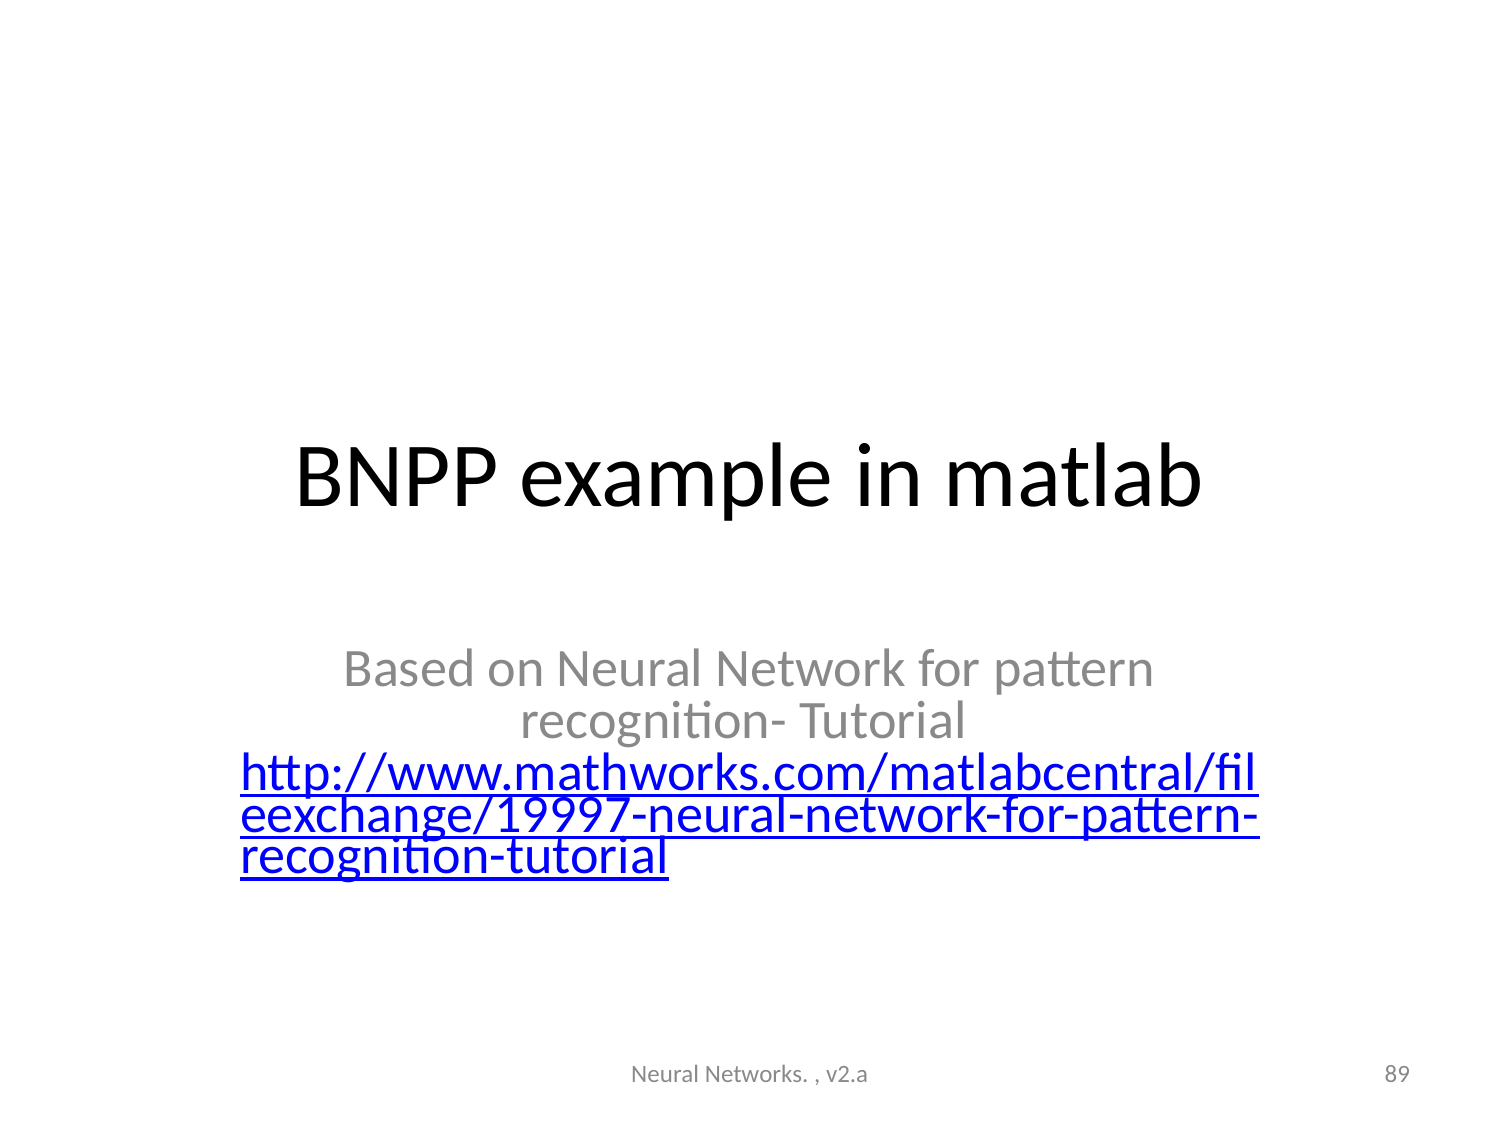

# BNPP example in matlab
Based on Neural Network for pattern recognition- Tutorial http://www.mathworks.com/matlabcentral/fileexchange/19997-neural-network-for-pattern-recognition-tutorial

Neural Networks. , v2.a
89